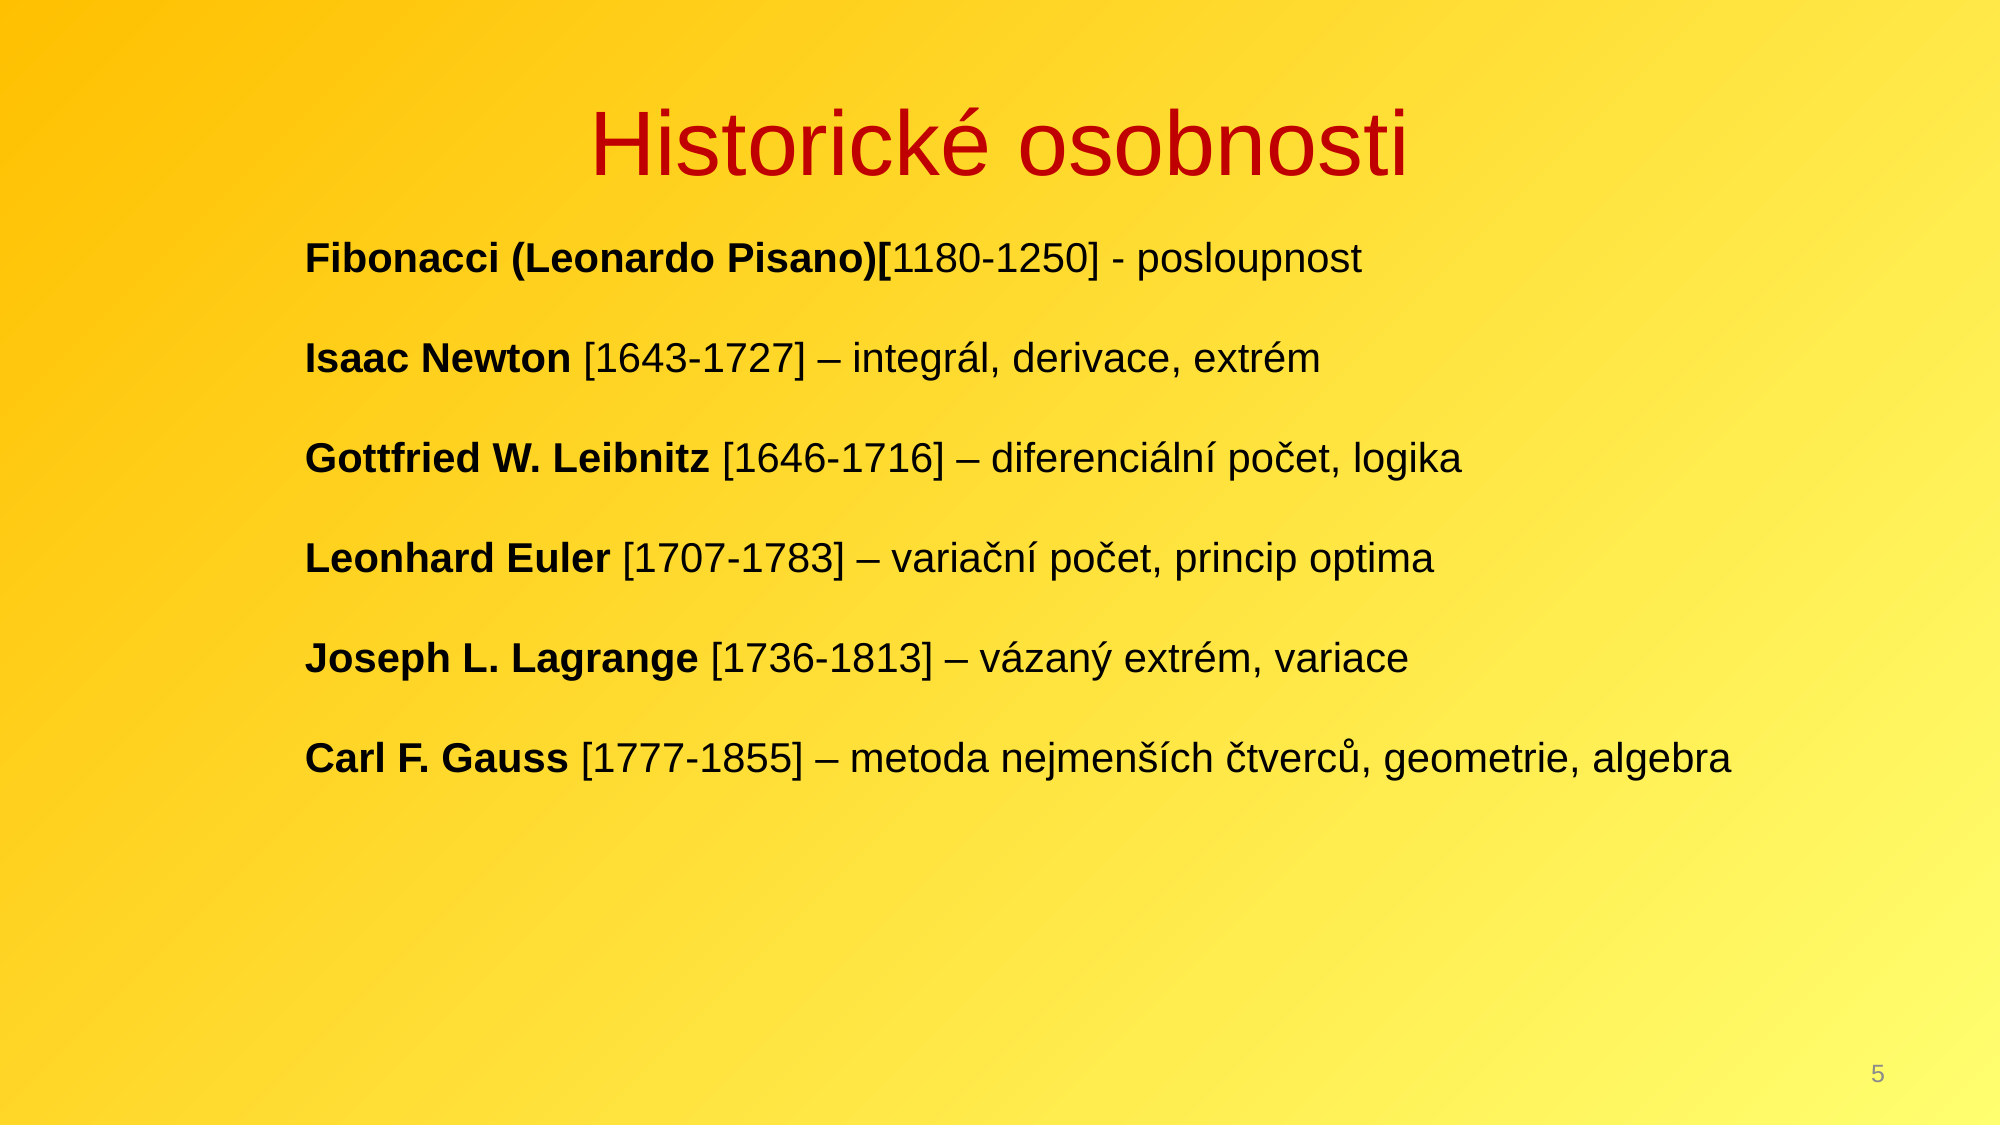

# Historické osobnosti
Fibonacci (Leonardo Pisano)[1180-1250] - posloupnost
Isaac Newton [1643-1727] – integrál, derivace, extrém
Gottfried W. Leibnitz [1646-1716] – diferenciální počet, logika
Leonhard Euler [1707-1783] – variační počet, princip optima
Joseph L. Lagrange [1736-1813] – vázaný extrém, variace
Carl F. Gauss [1777-1855] – metoda nejmenších čtverců, geometrie, algebra
5